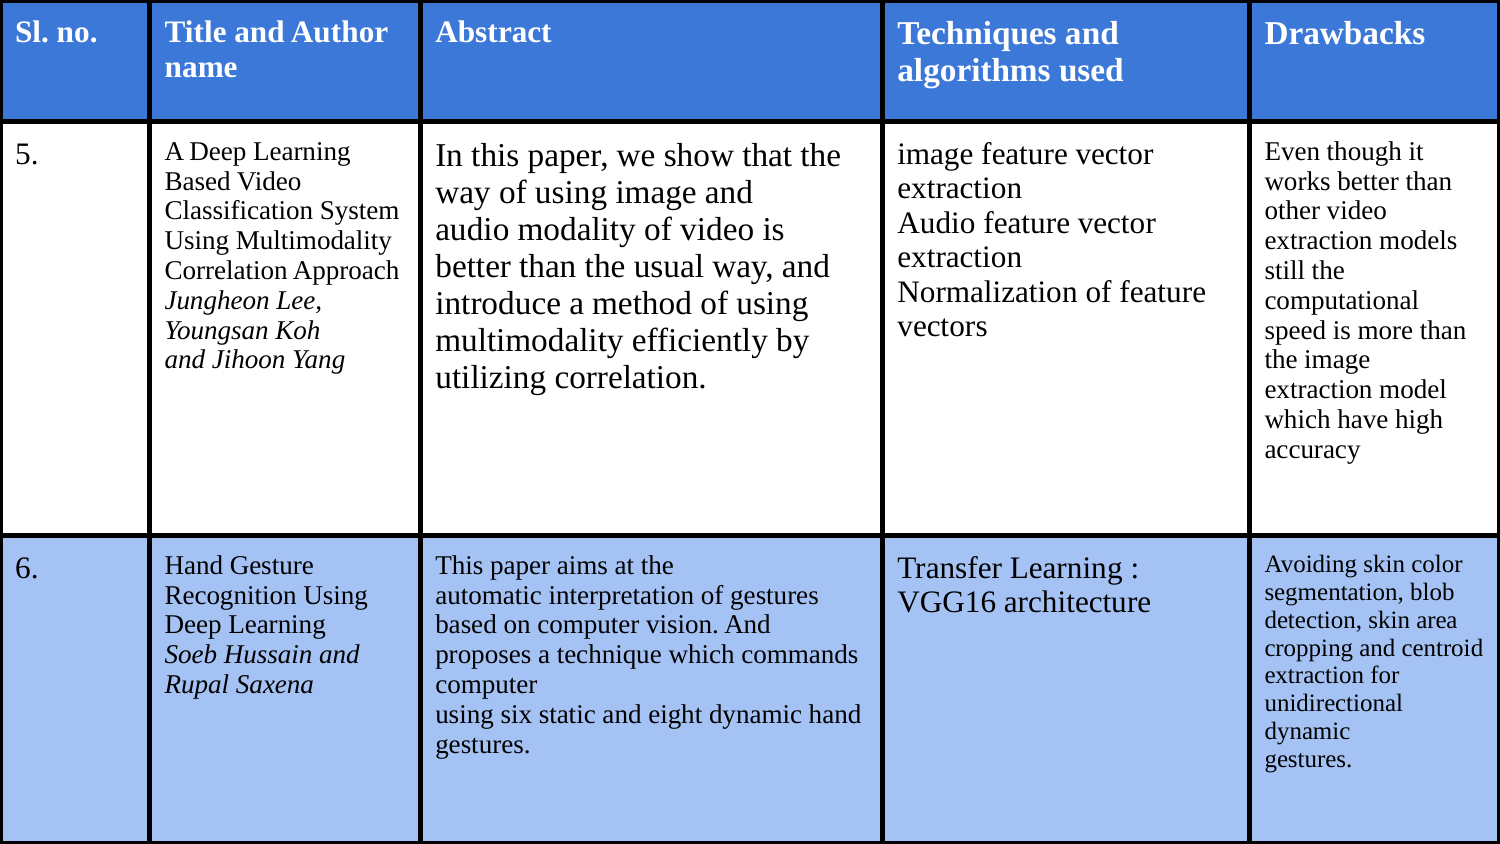

| Sl. no. | Title and Author name | Abstract | Techniques and algorithms used | Drawbacks |
| --- | --- | --- | --- | --- |
| 5. | A Deep Learning Based Video Classification System Using Multimodality Correlation Approach Jungheon Lee, Youngsan Koh and Jihoon Yang | In this paper, we show that the way of using image and audio modality of video is better than the usual way, and introduce a method of using multimodality efficiently by utilizing correlation. | image feature vector extraction Audio feature vector extraction Normalization of feature vectors | Even though it works better than other video extraction models still the computational speed is more than the image extraction model which have high accuracy |
| 6. | Hand Gesture Recognition Using Deep Learning Soeb Hussain and Rupal Saxena | This paper aims at the automatic interpretation of gestures based on computer vision. And proposes a technique which commands computer using six static and eight dynamic hand gestures. | Transfer Learning : VGG16 architecture | Avoiding skin color segmentation, blob detection, skin area cropping and centroid extraction for unidirectional dynamic gestures. |